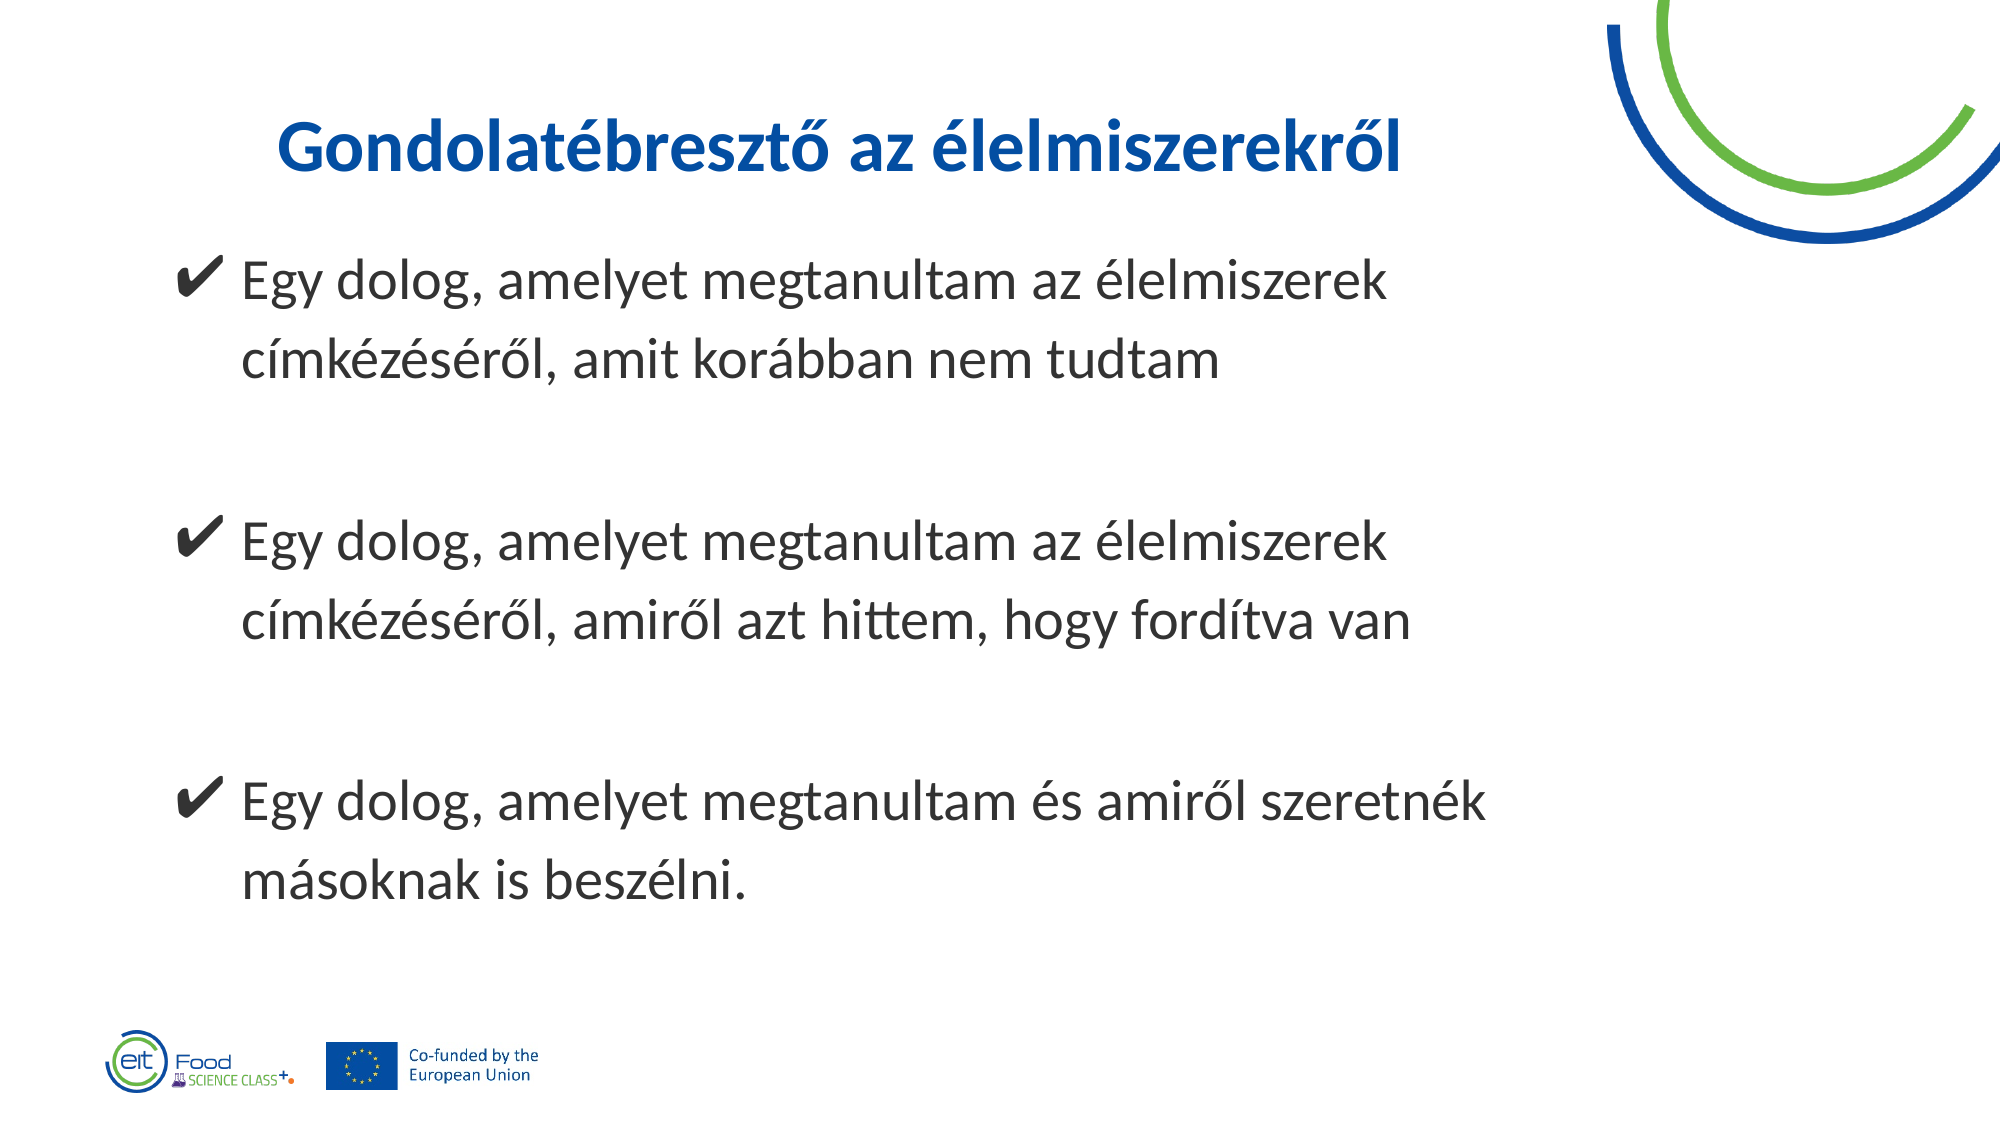

Gondolatébresztő az élelmiszerekről
Egy dolog, amelyet megtanultam az élelmiszerek címkézéséről, amit korábban nem tudtam

Egy dolog, amelyet megtanultam az élelmiszerek címkézéséről, amiről azt hittem, hogy fordítva van

Egy dolog, amelyet megtanultam és amiről szeretnék másoknak is beszélni.